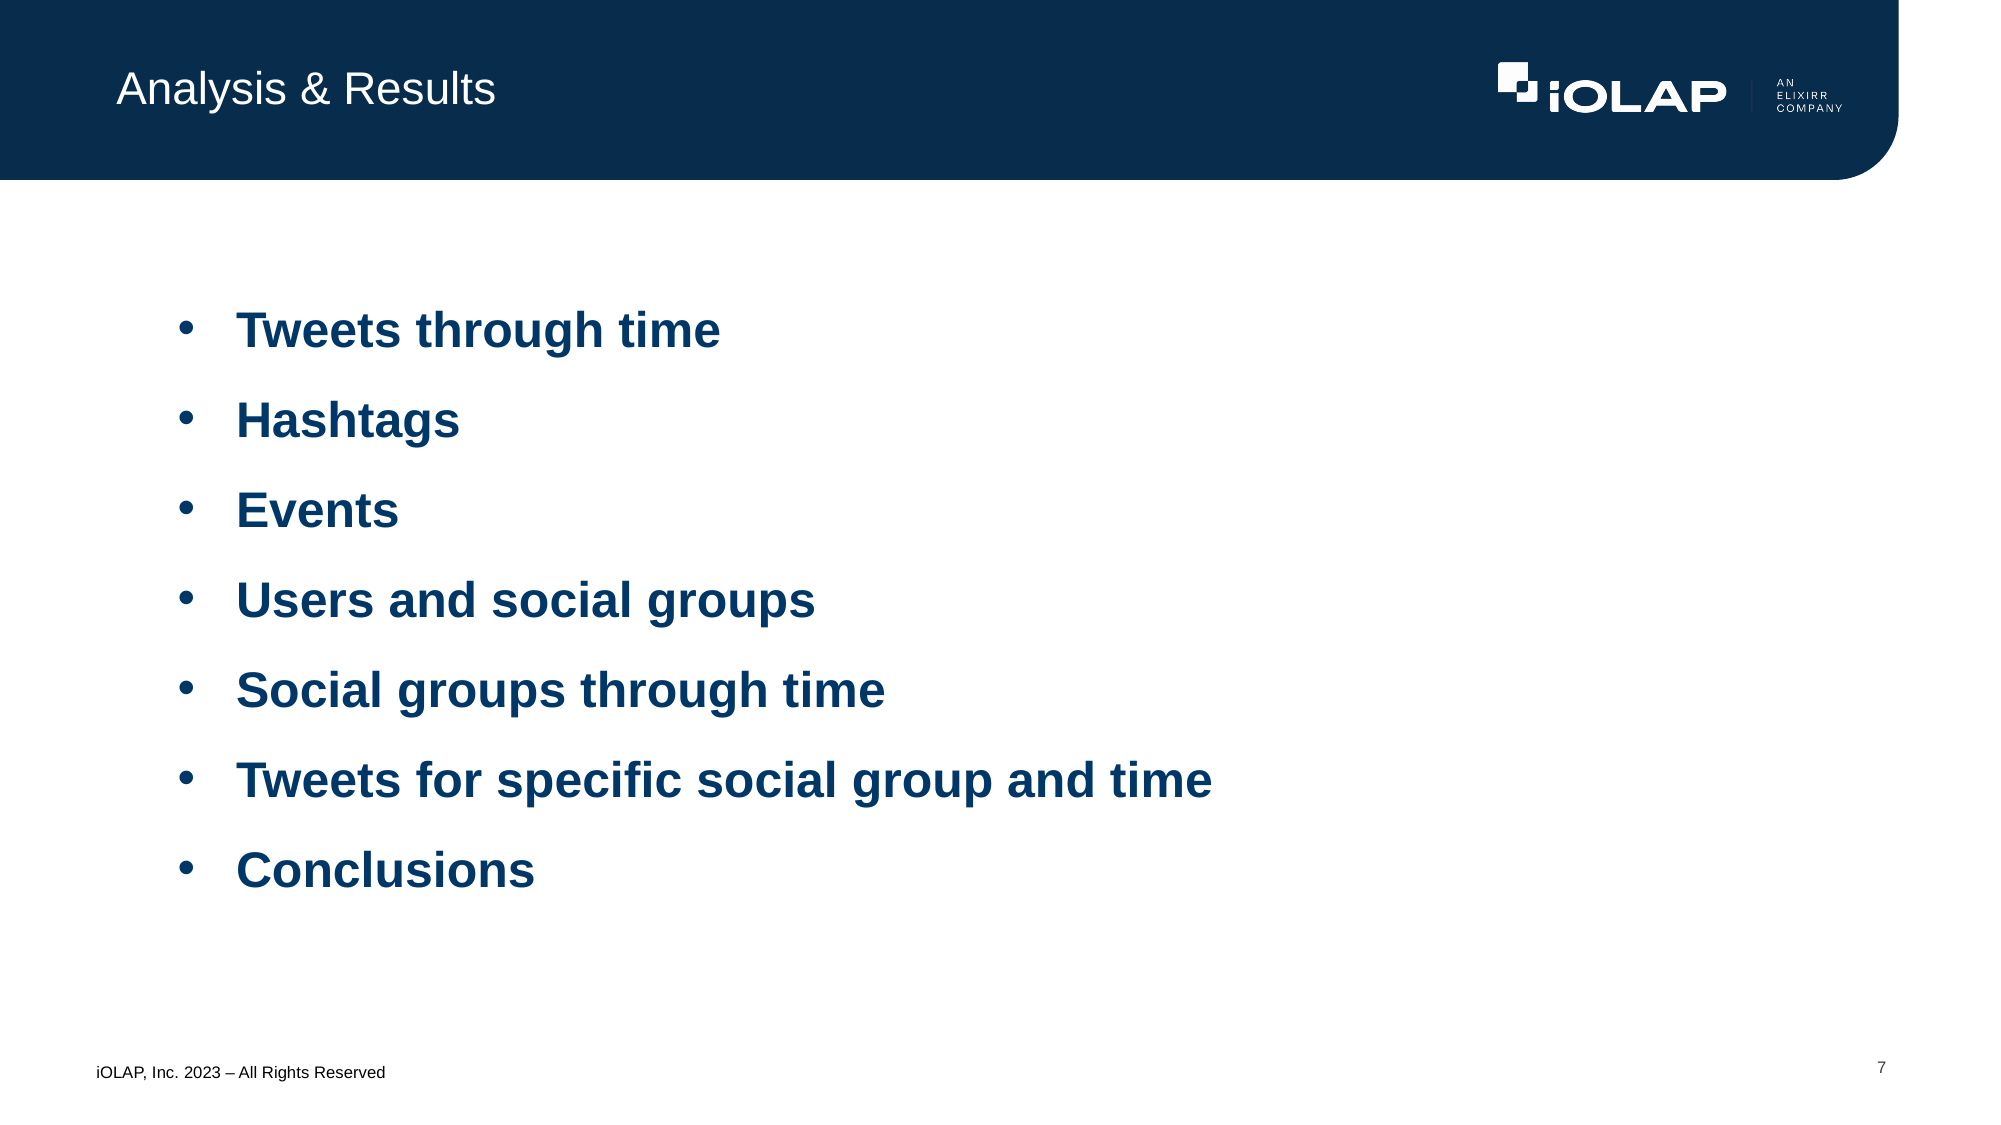

# Analysis & Results

Tweets through time
Hashtags
Events
Users and social groups
Social groups through time
Tweets for specific social group and time
Conclusions